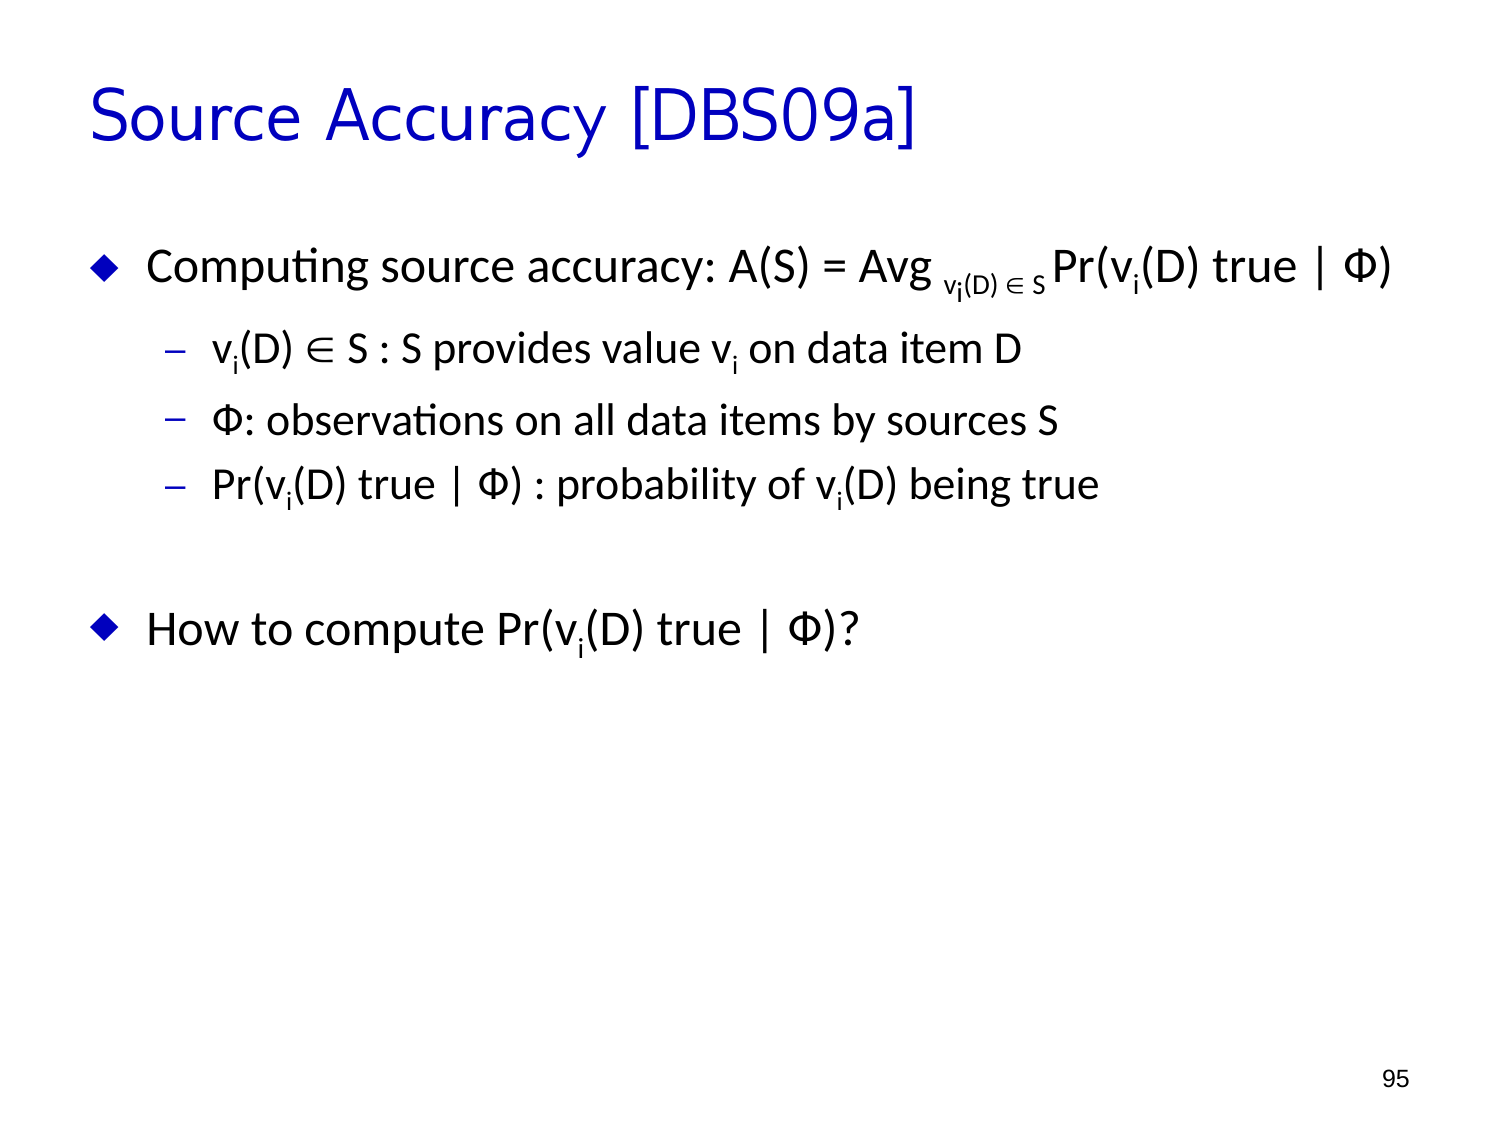

Source Accuracy [DBS09a]
Computing source accuracy: A(S) = Avg vi(D) ∈ S Pr(vi(D) true | Ф)
vi(D) ∈ S : S provides value vi on data item D
Ф: observations on all data items by sources S
Pr(vi(D) true | Ф) : probability of vi(D) being true

How to compute Pr(vi(D) true | Ф)?

95